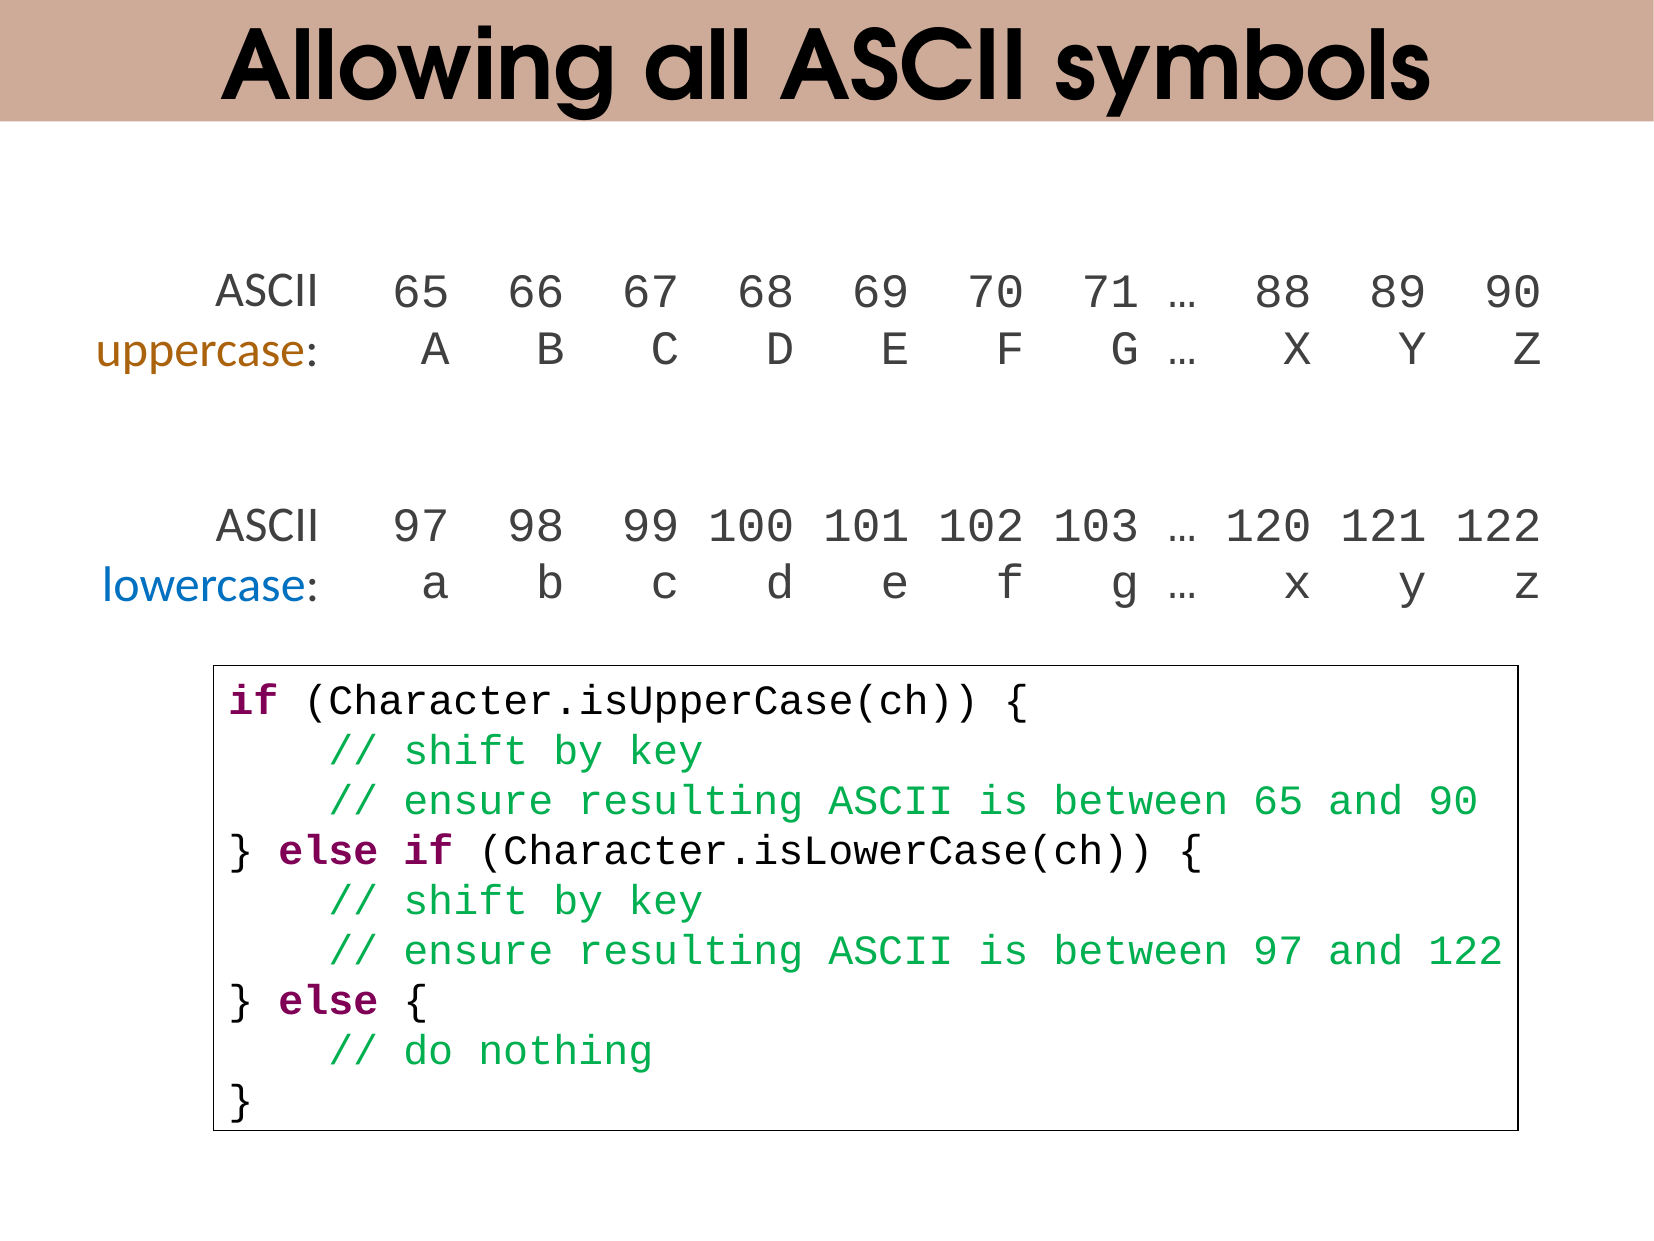

Allowing all ASCII symbols
ASCII
uppercase:
65  66  67  68  69  70  71 …  88  89  90
 A   B   C   D   E   F   G …   X   Y   Z
ASCII
lowercase:
97  98  99 100 101 102 103 … 120 121 122
 a   b   c   d   e   f   g …   x   y   z
if (Character.isUpperCase(ch)) {
    // shift by key
    // ensure resulting ASCII is between 65 and 90
} else if (Character.isLowerCase(ch)) {
    // shift by key
    // ensure resulting ASCII is between 97 and 122
} else {
    // do nothing
}